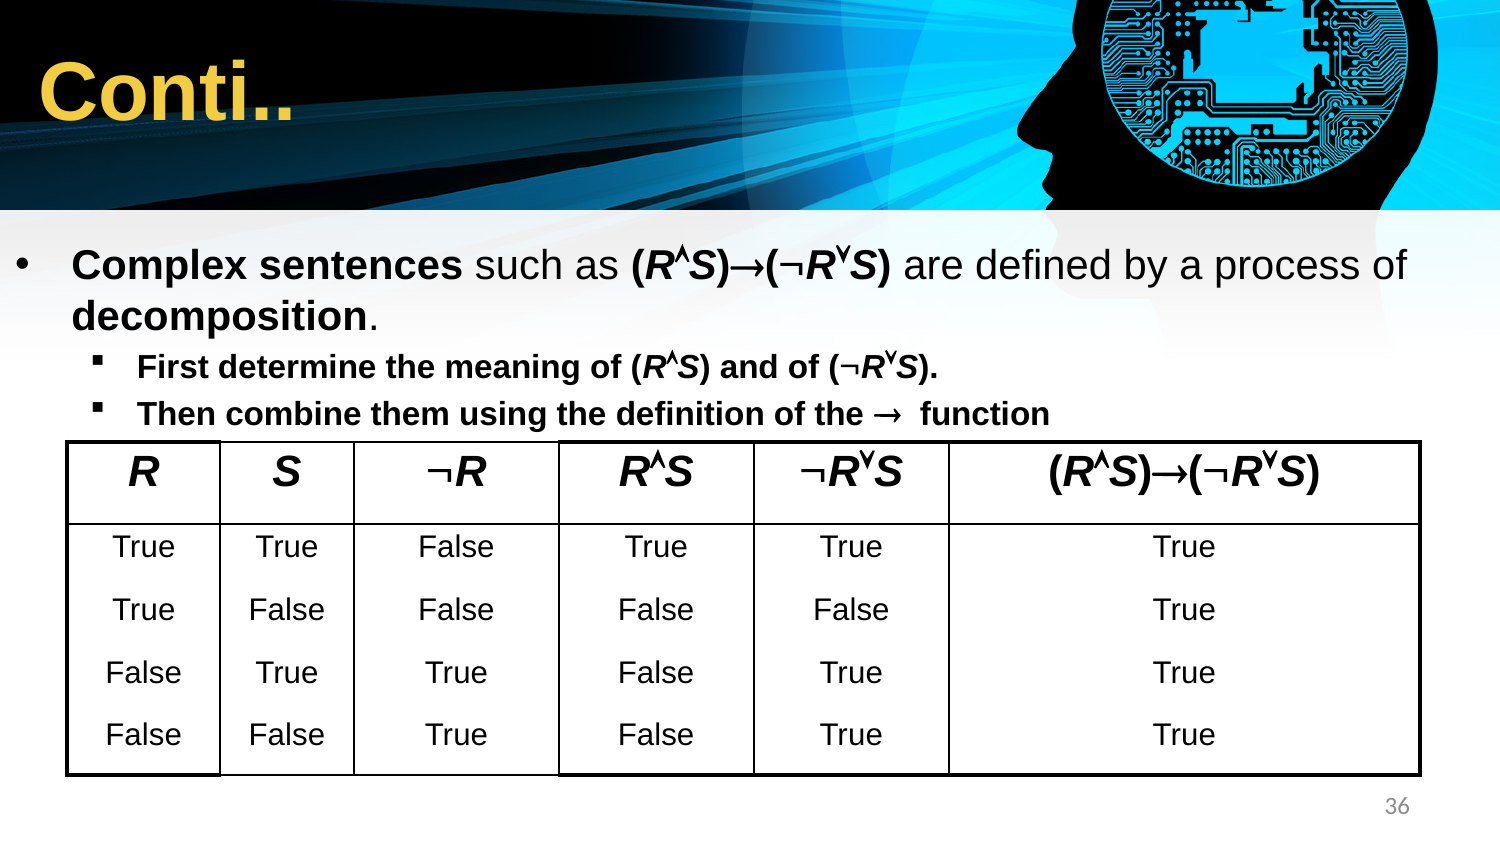

# Conti..
Complex sentences such as (R∧S)→(¬R∨S) are defined by a process of decomposition.
First determine the meaning of (R∧S) and of (¬R∨S).
Then combine them using the definition of the →  function
| R | S | ¬R | R∧S | ¬R∨S | (R∧S)→(¬R∨S) |
| --- | --- | --- | --- | --- | --- |
| True | True | False | True | True | True |
| True | False | False | False | False | True |
| False | True | True | False | True | True |
| False | False | True | False | True | True |

36